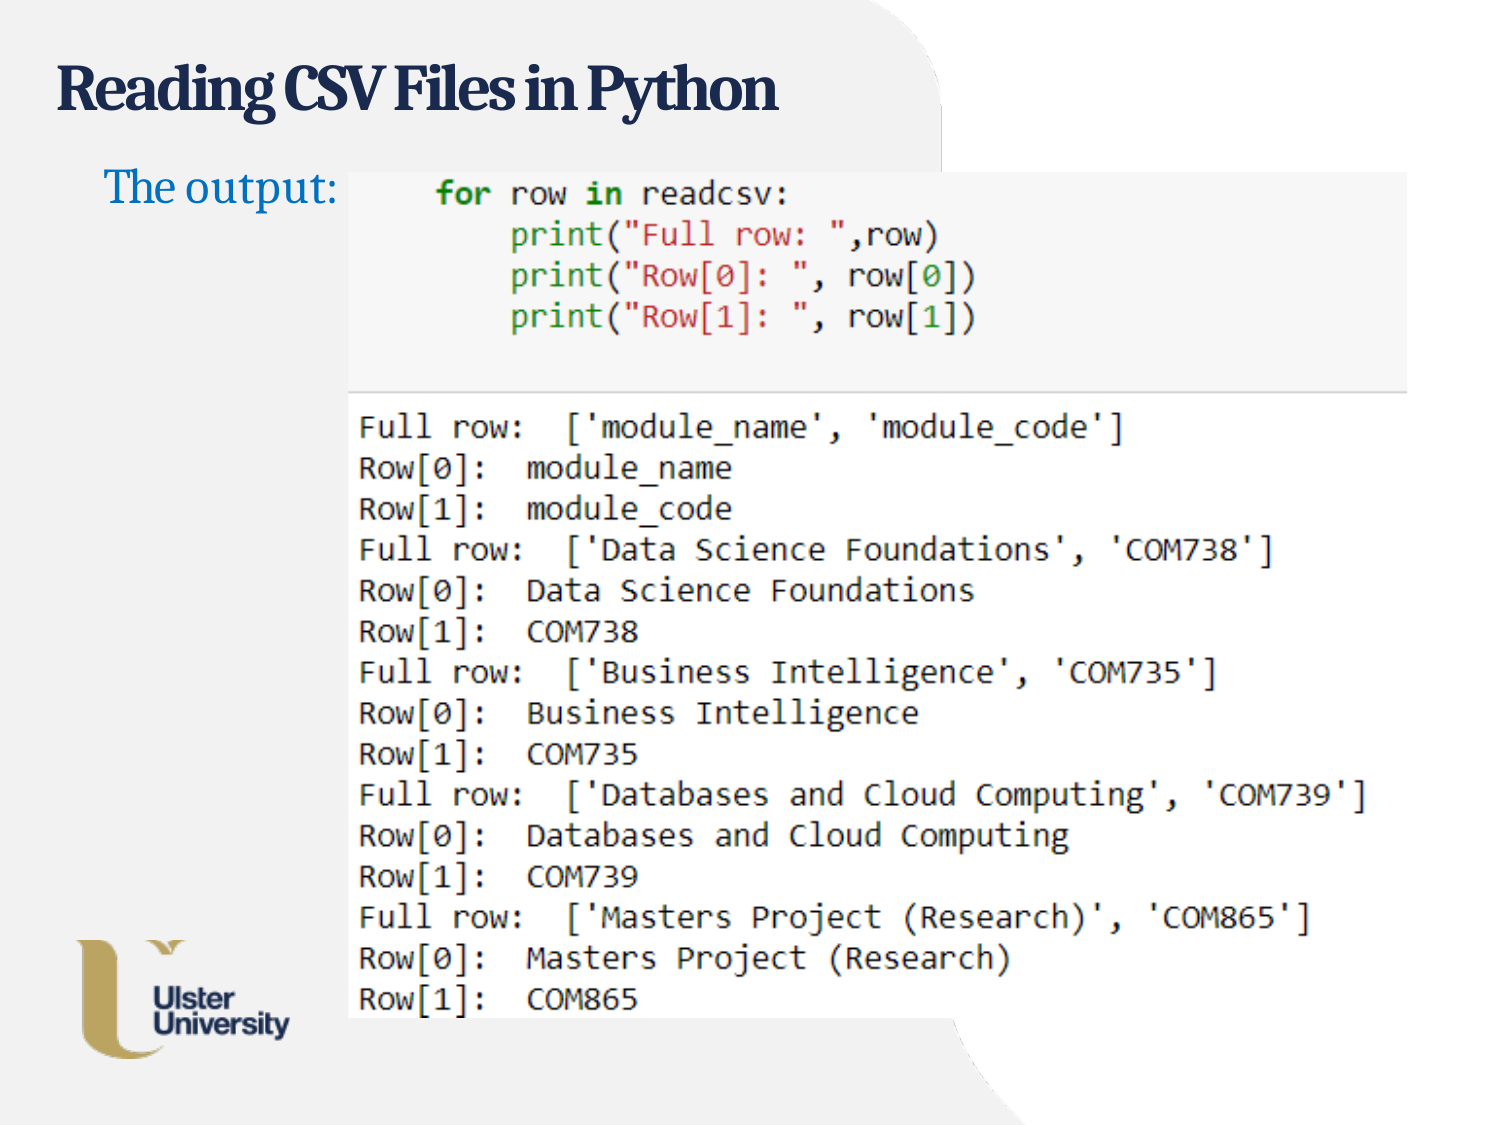

# Reading CSV Files in Python
The output: